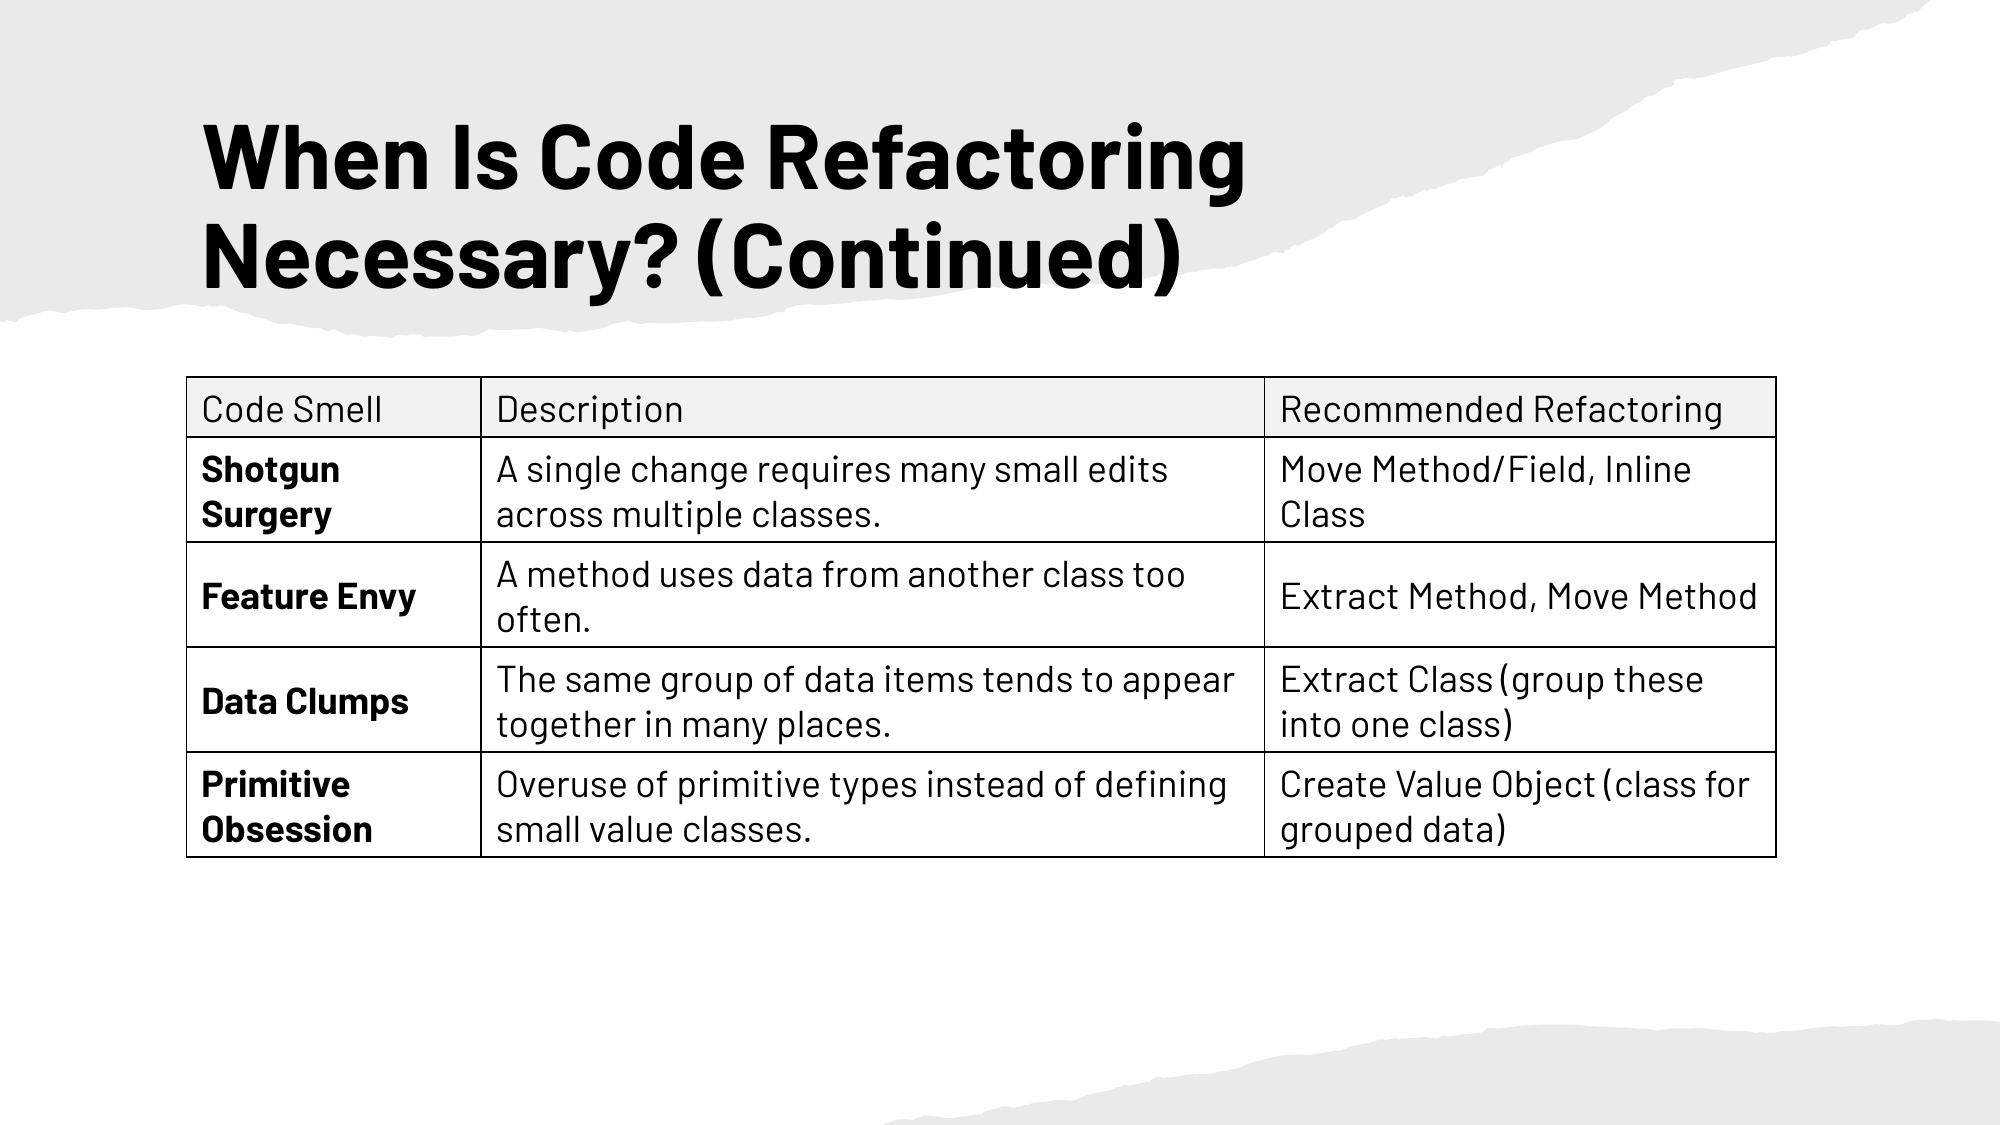

When Is Code Refactoring Necessary? (Continued)
| Code Smell | Description | Recommended Refactoring |
| --- | --- | --- |
| Shotgun Surgery | A single change requires many small edits across multiple classes. | Move Method/Field, Inline Class |
| Feature Envy | A method uses data from another class too often. | Extract Method, Move Method |
| Data Clumps | The same group of data items tends to appear together in many places. | Extract Class (group these into one class) |
| Primitive Obsession | Overuse of primitive types instead of defining small value classes. | Create Value Object (class for grouped data) |